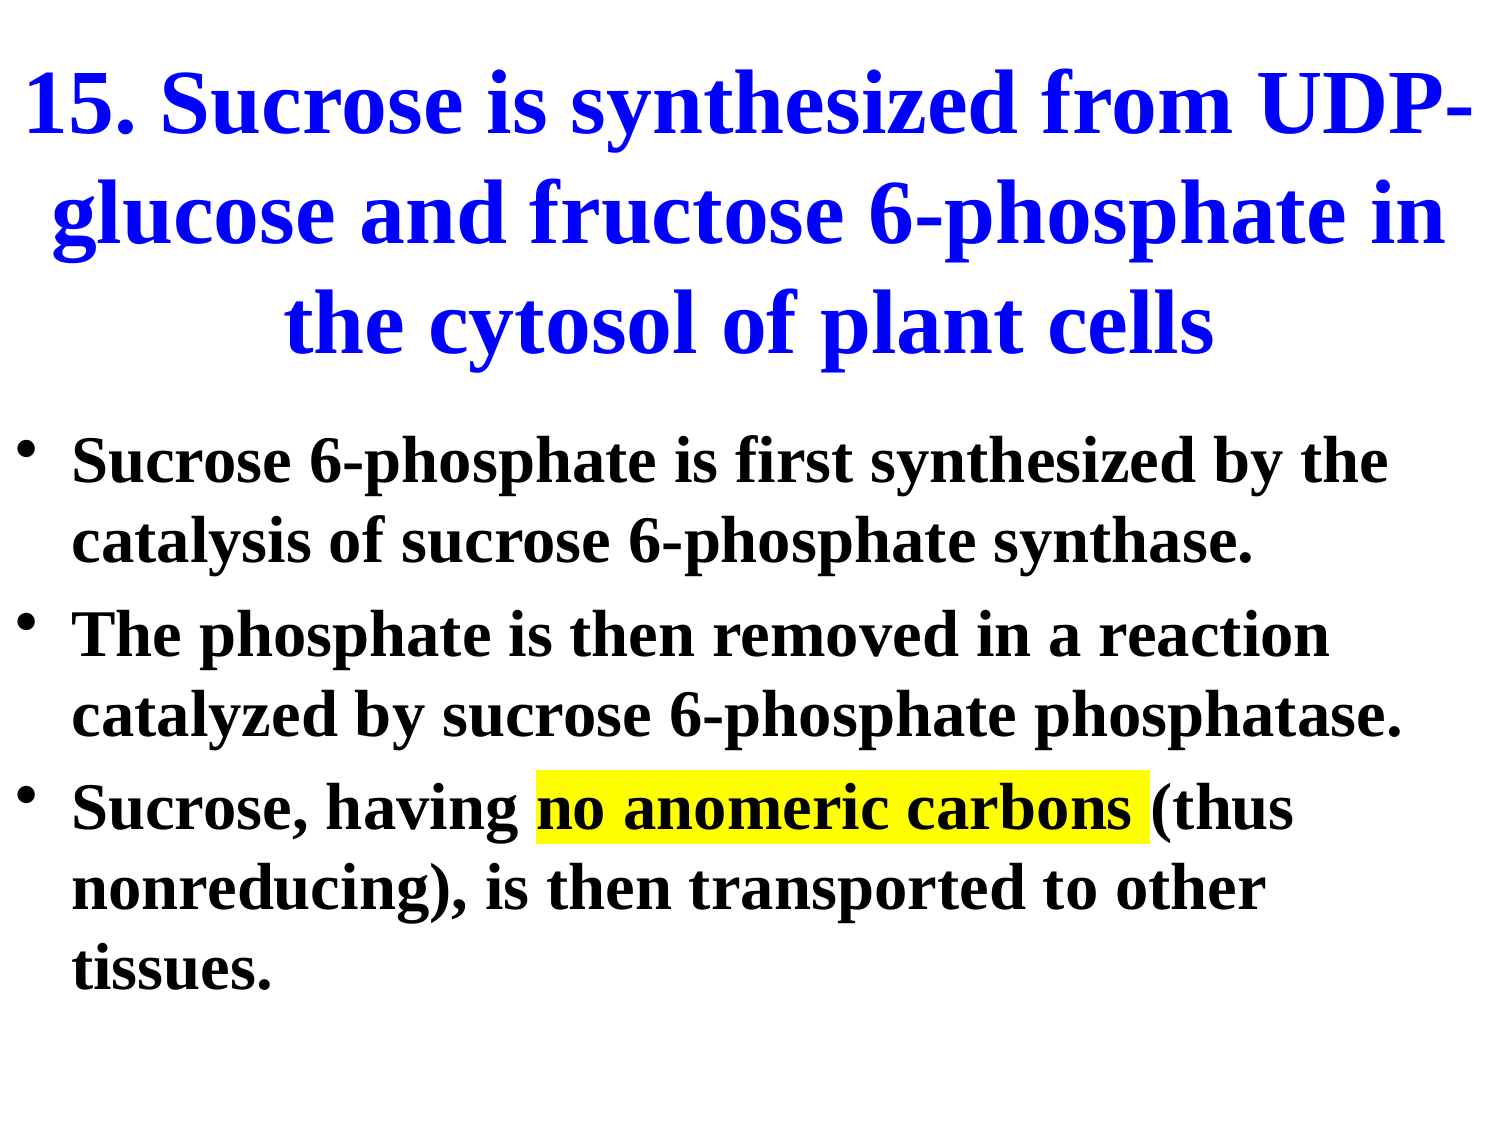

# 15. Sucrose is synthesized from UDP-glucose and fructose 6-phosphate in the cytosol of plant cells
Sucrose 6-phosphate is first synthesized by the catalysis of sucrose 6-phosphate synthase.
The phosphate is then removed in a reaction catalyzed by sucrose 6-phosphate phosphatase.
Sucrose, having no anomeric carbons (thus nonreducing), is then transported to other tissues.